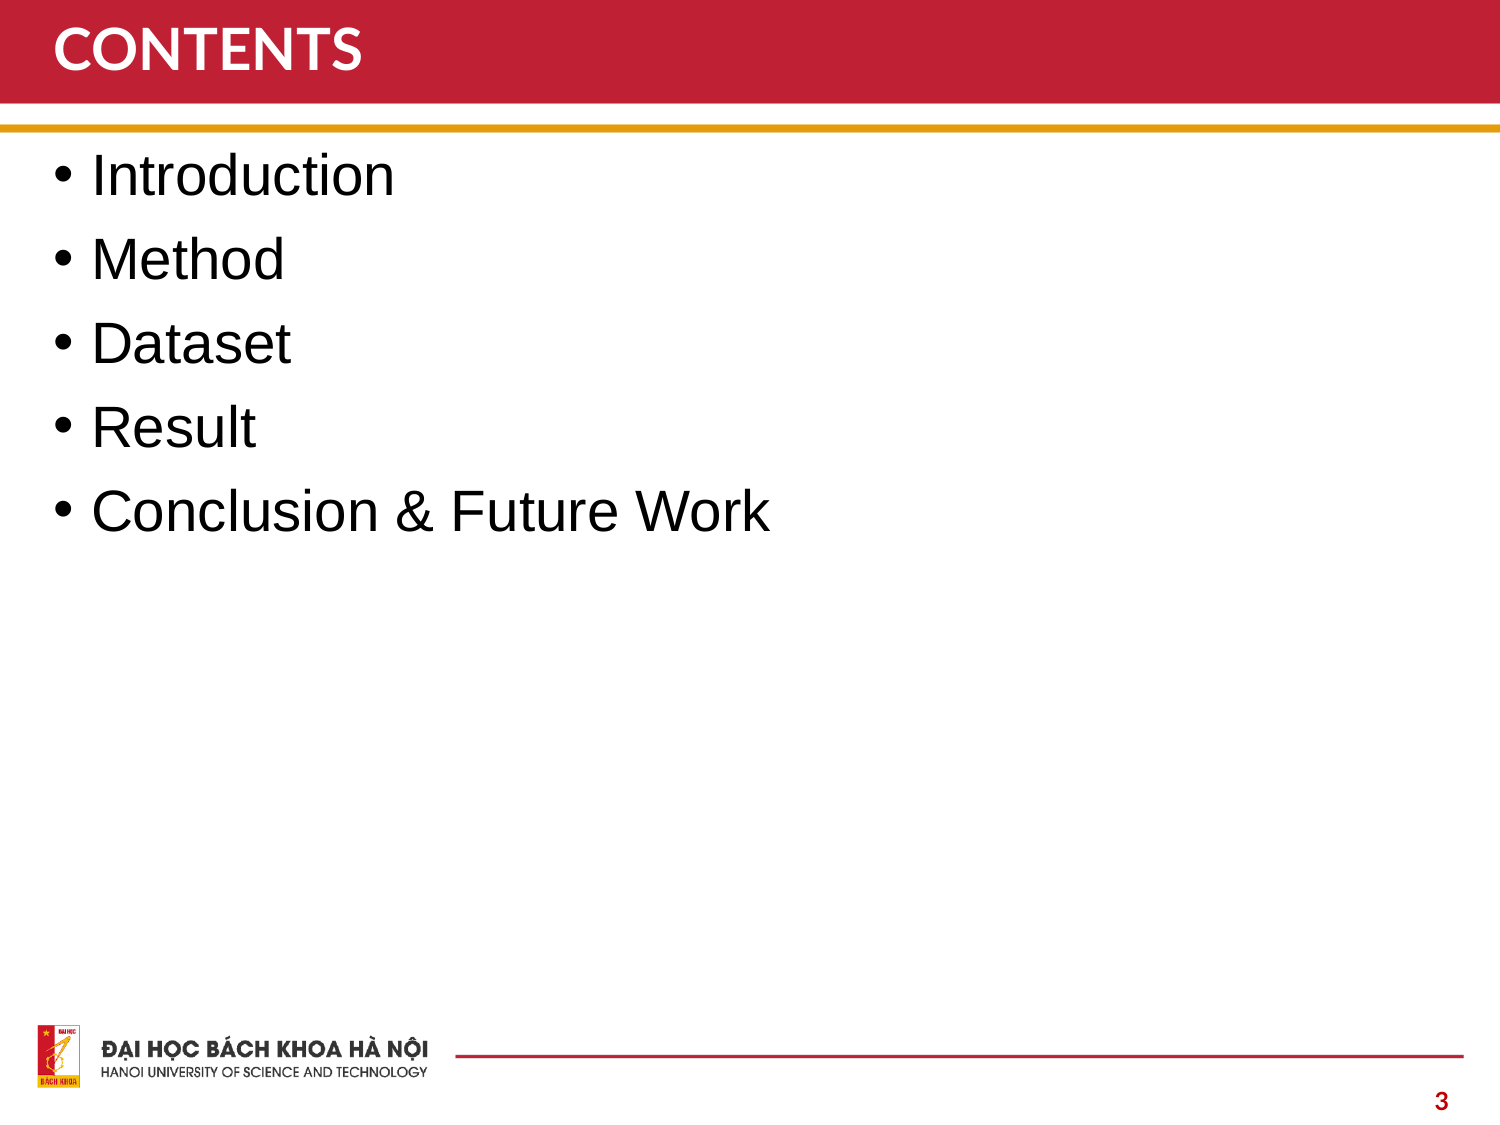

# CONTENTS
Introduction
Method
Dataset
Result
Conclusion & Future Work
3